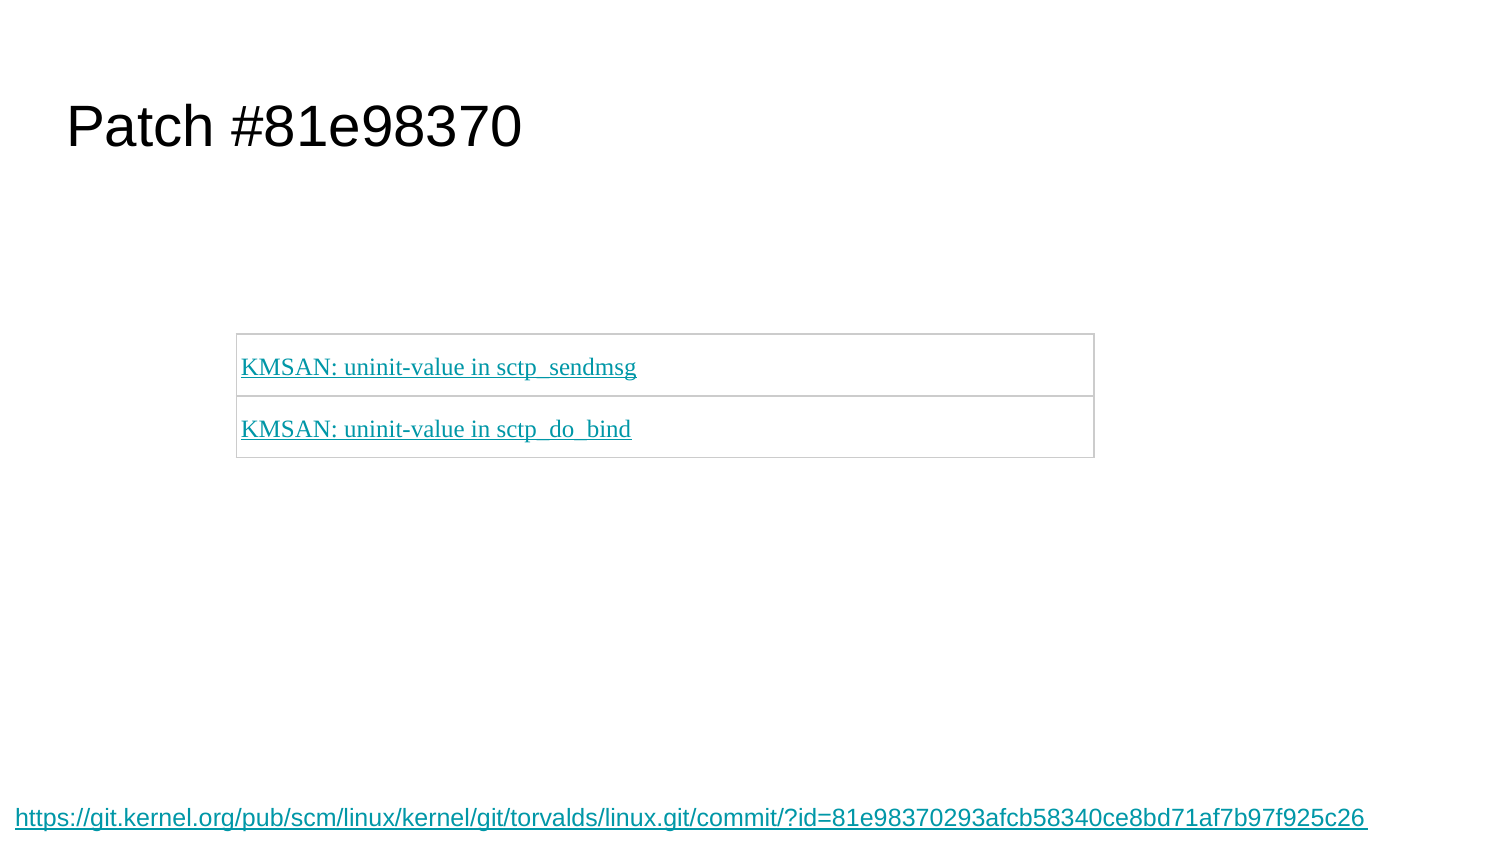

# Patch #81e98370
| KMSAN: uninit-value in sctp\_sendmsg |
| --- |
| KMSAN: uninit-value in sctp\_do\_bind |
https://git.kernel.org/pub/scm/linux/kernel/git/torvalds/linux.git/commit/?id=81e98370293afcb58340ce8bd71af7b97f925c26